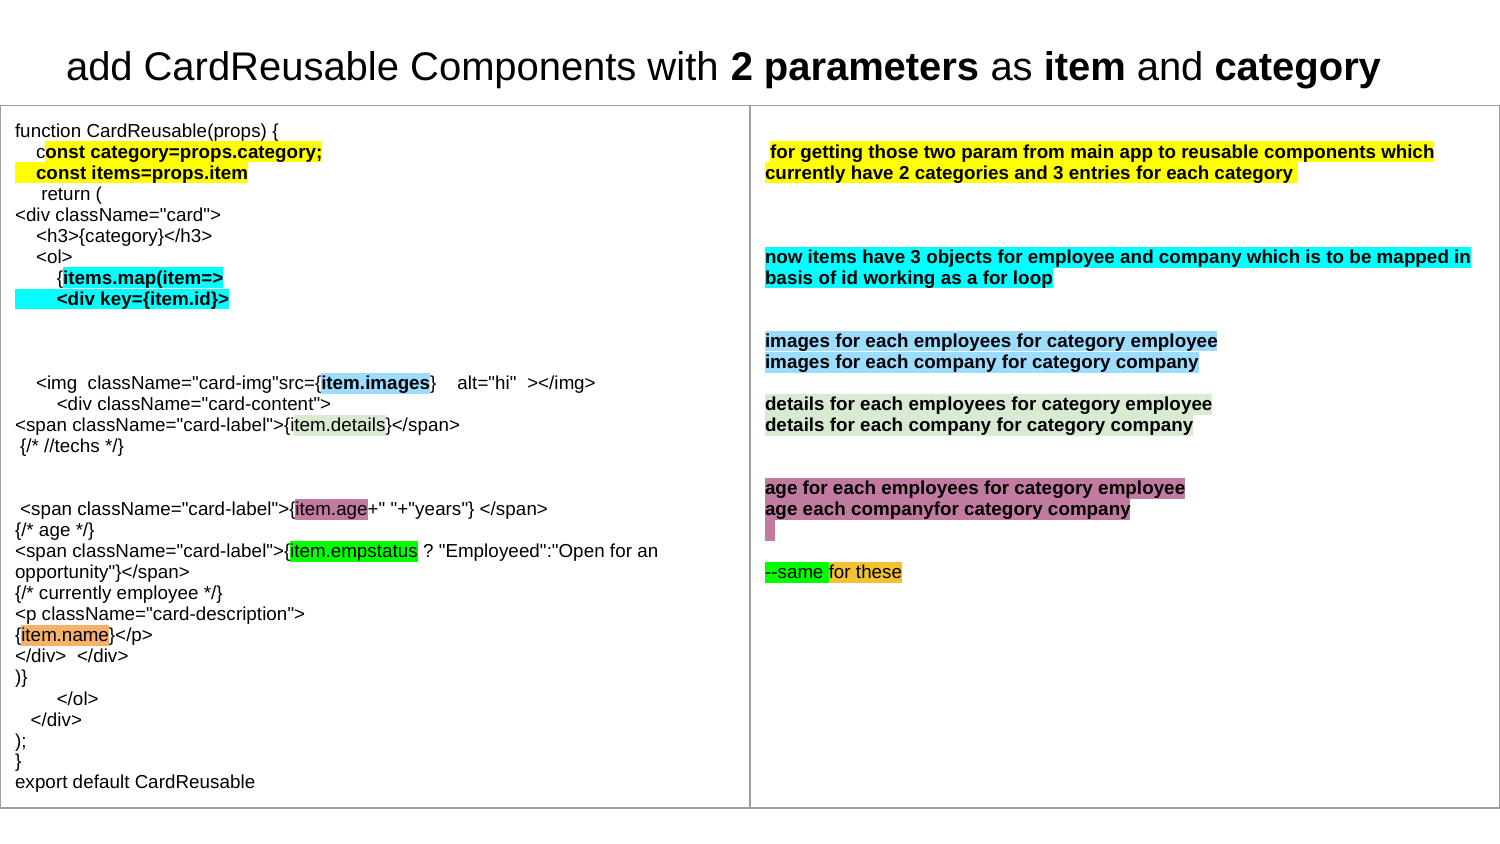

# add CardReusable Components with 2 parameters as item and category
| function CardReusable(props) { const category=props.category; const items=props.item return ( <div className="card"> <h3>{category}</h3> <ol> {items.map(item=> <div key={item.id}> <img className="card-img"src={item.images} alt="hi" ></img> <div className="card-content"> <span className="card-label">{item.details}</span> {/\* //techs \*/} <span className="card-label">{item.age+" "+"years"} </span> {/\* age \*/} <span className="card-label">{item.empstatus ? "Employeed":"Open for an opportunity"}</span> {/\* currently employee \*/} <p className="card-description"> {item.name}</p> </div> </div> )} </ol> </div> ); } export default CardReusable | for getting those two param from main app to reusable components which currently have 2 categories and 3 entries for each category now items have 3 objects for employee and company which is to be mapped in basis of id working as a for loop images for each employees for category employee images for each company for category company details for each employees for category employee details for each company for category company age for each employees for category employee age each companyfor category company --same for these |
| --- | --- |